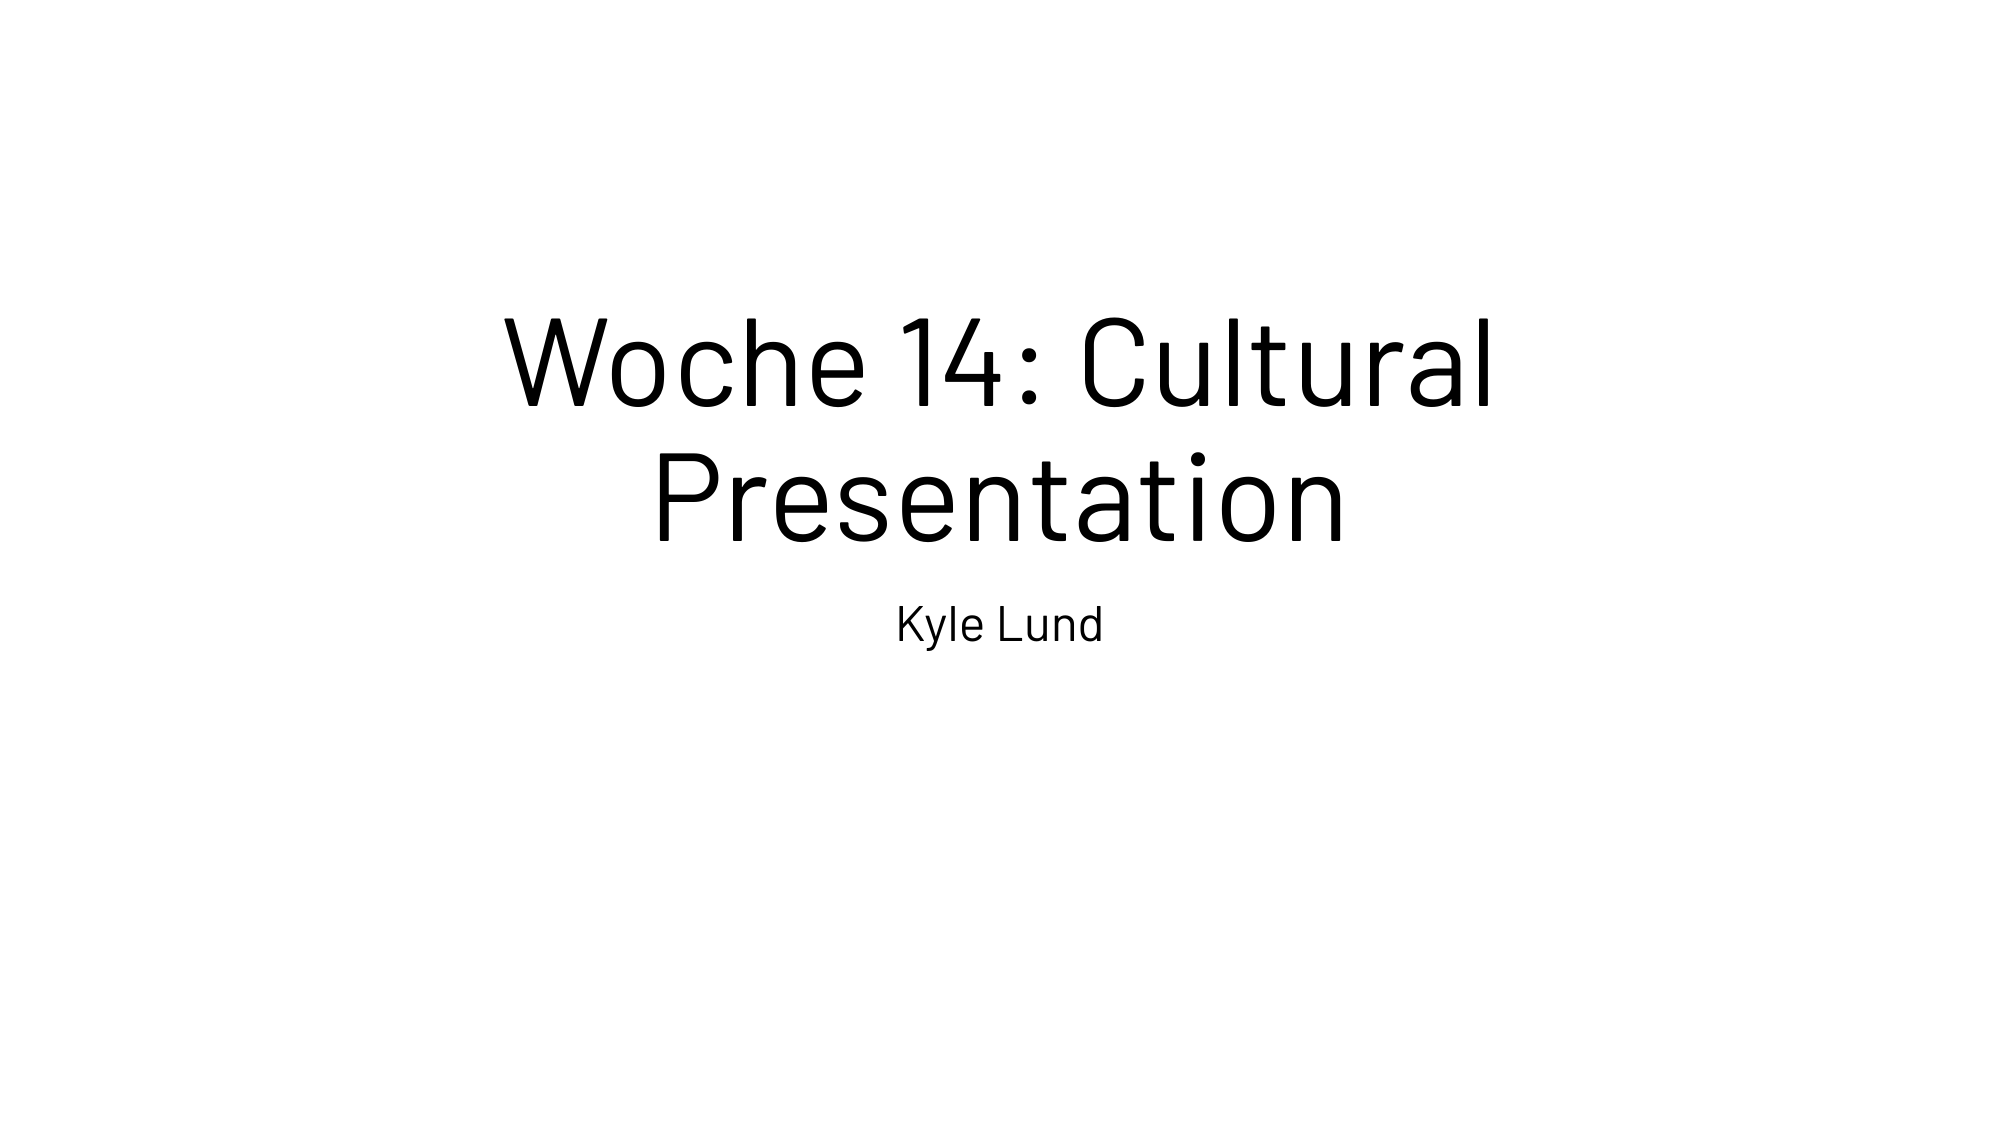

# Woche 14: Cultural Presentation
Kyle Lund